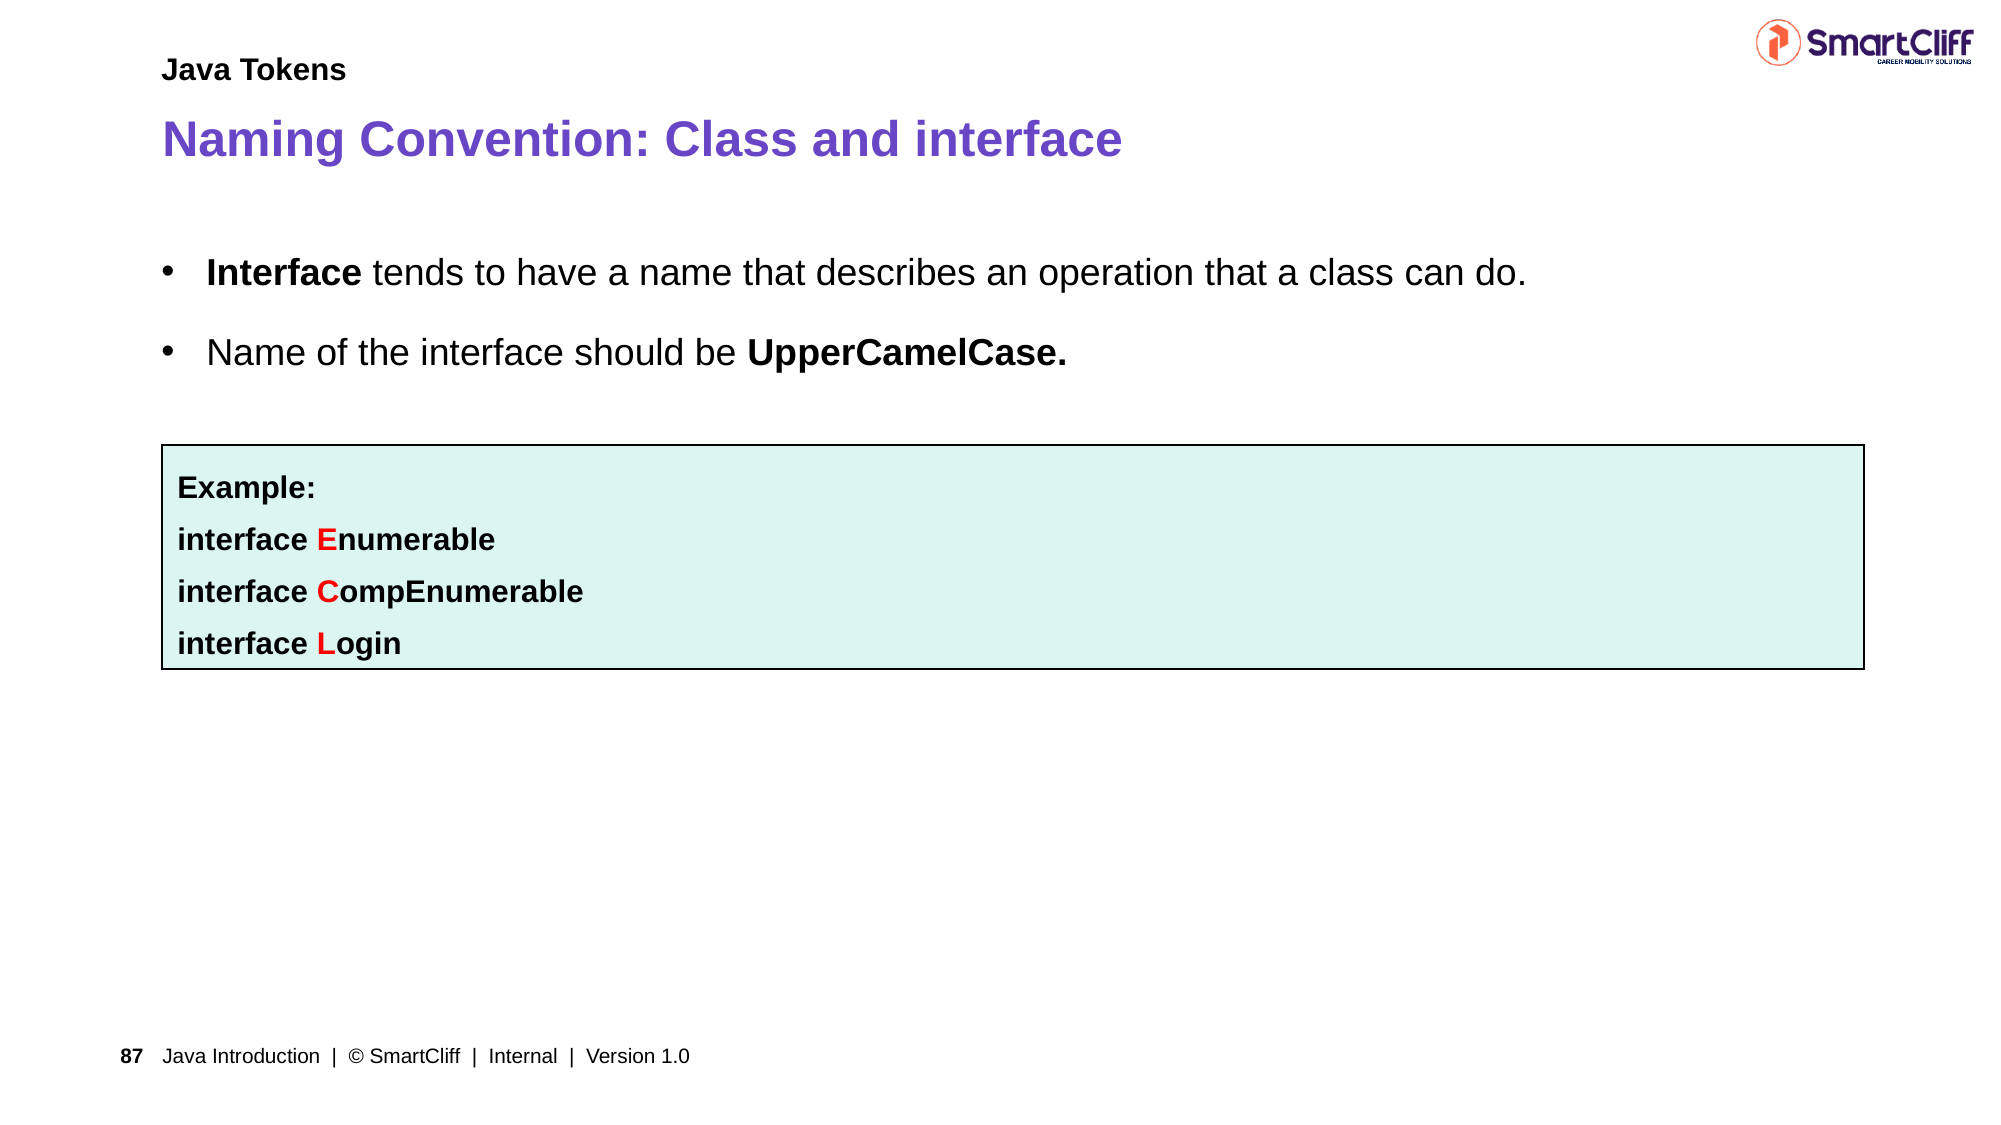

Java Tokens
# Naming Convention: Class and interface
Interface tends to have a name that describes an operation that a class can do.
Name of the interface should be UpperCamelCase.

| Example: interface Enumerable interface CompEnumerable interface Login |
| --- |
Java Introduction  |  © SmartCliff  |  Internal  |  Version 1.0
87